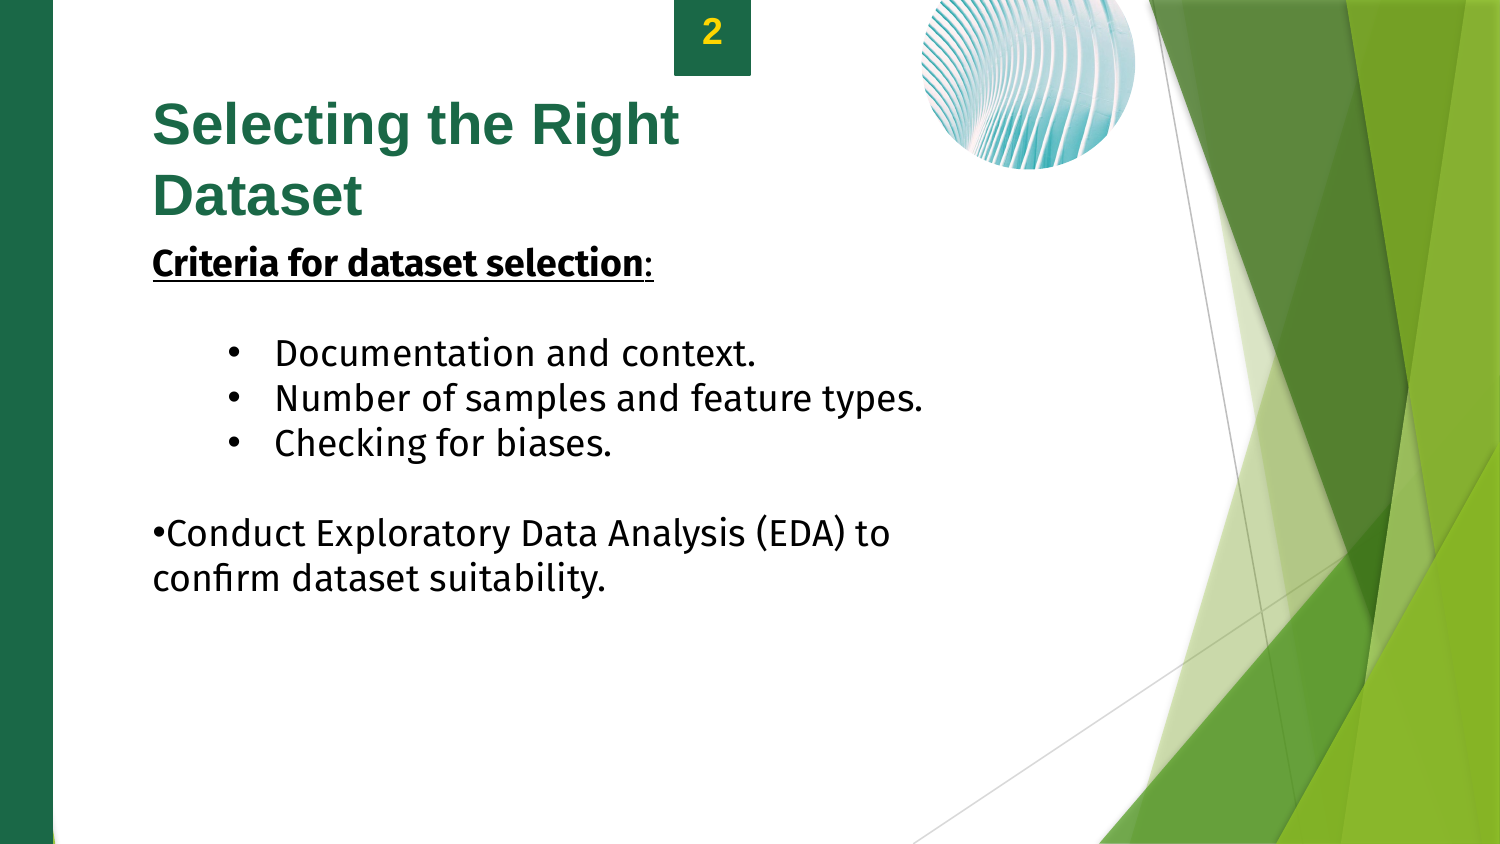

2

Selecting the Right Dataset
Criteria for dataset selection:

Documentation and context.
Number of samples and feature types.
Checking for biases.

Conduct Exploratory Data Analysis (EDA) to confirm dataset suitability.

Photo by Pexels